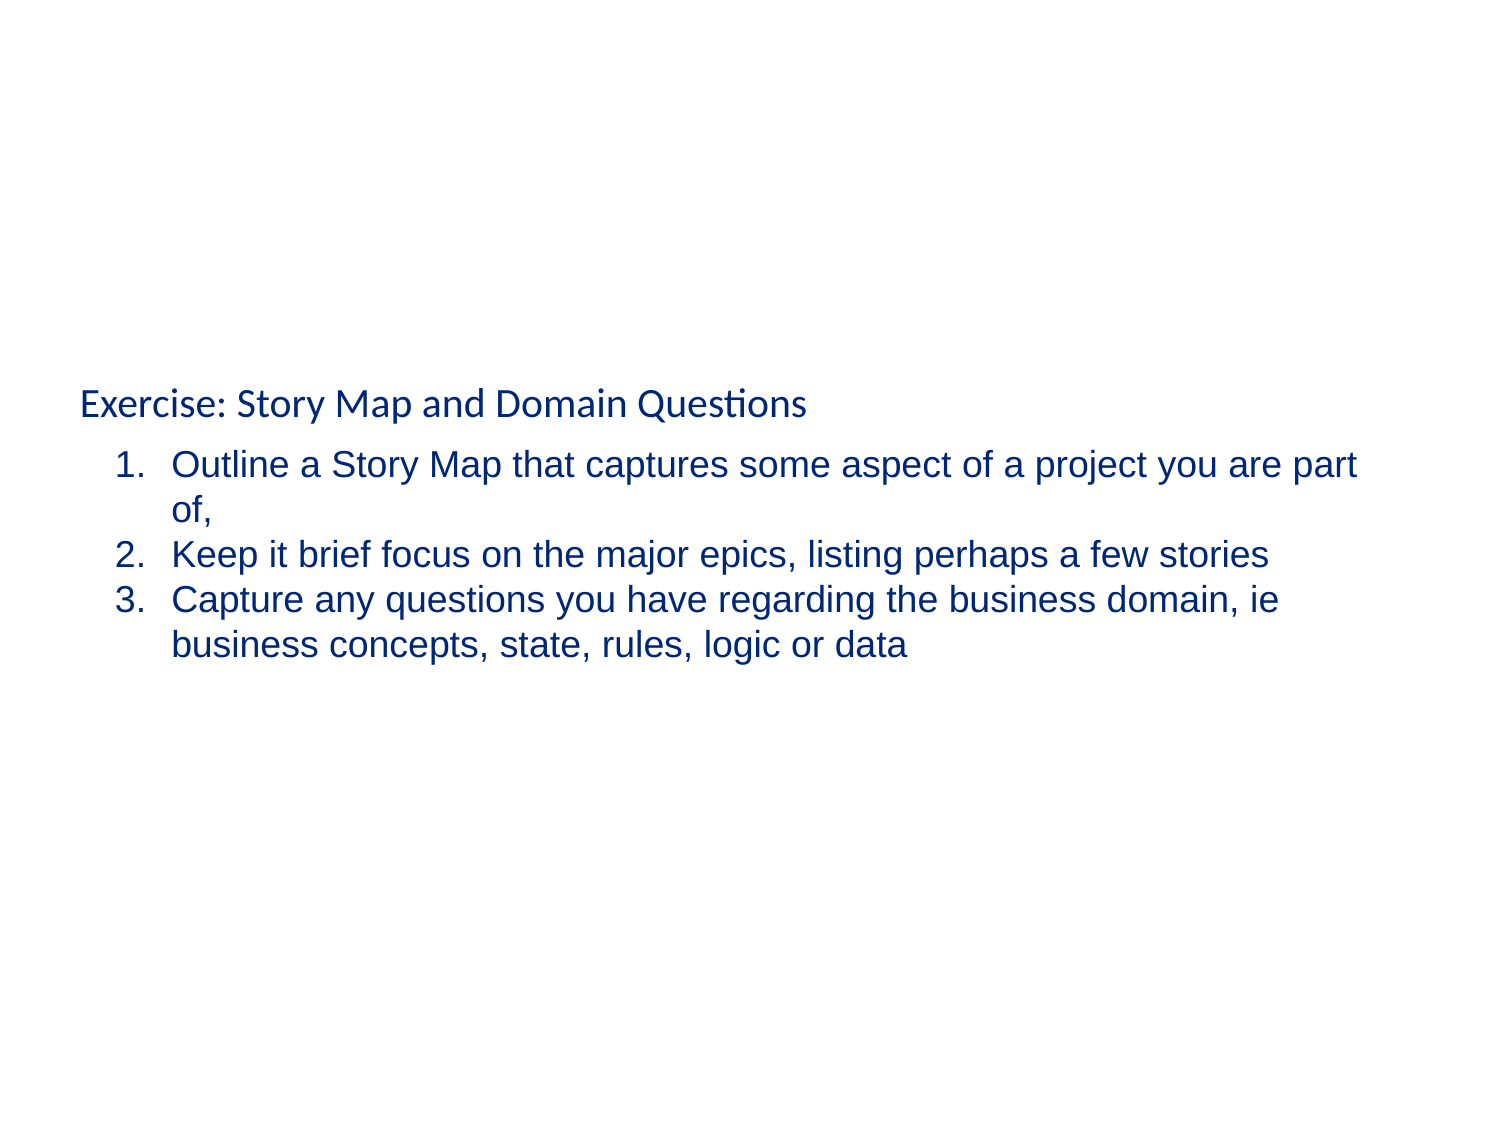

Exercise: Story Map and Domain Questions
Outline a Story Map that captures some aspect of a project you are part of,
Keep it brief focus on the major epics, listing perhaps a few stories
Capture any questions you have regarding the business domain, ie business concepts, state, rules, logic or data